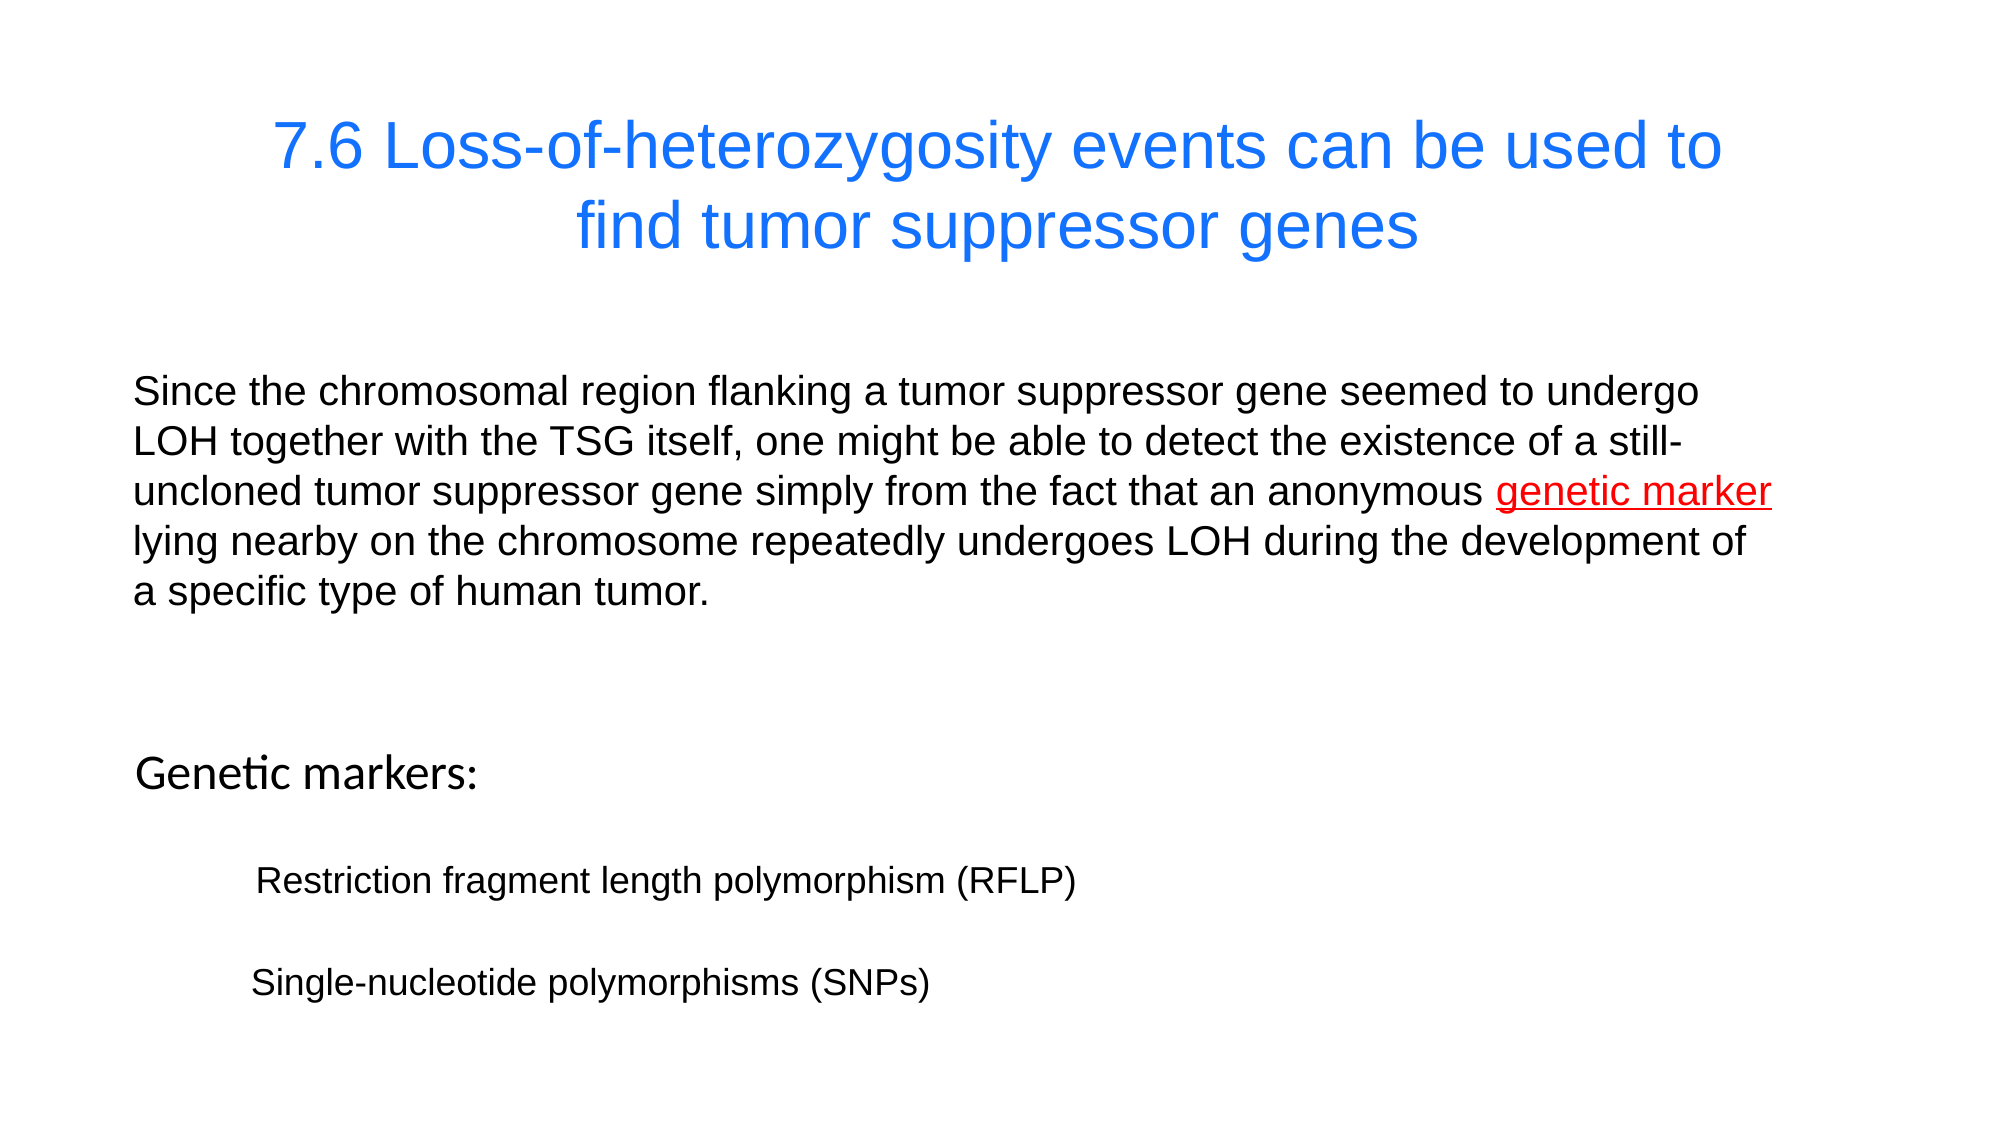

7.6 Loss-of-heterozygosity events can be used to find tumor suppressor genes
Since the chromosomal region flanking a tumor suppressor gene seemed to undergo LOH together with the TSG itself, one might be able to detect the existence of a still-uncloned tumor suppressor gene simply from the fact that an anonymous genetic marker lying nearby on the chromosome repeatedly undergoes LOH during the development of a specific type of human tumor.
Genetic markers:
Restriction fragment length polymorphism (RFLP)
Single-nucleotide polymorphisms (SNPs)